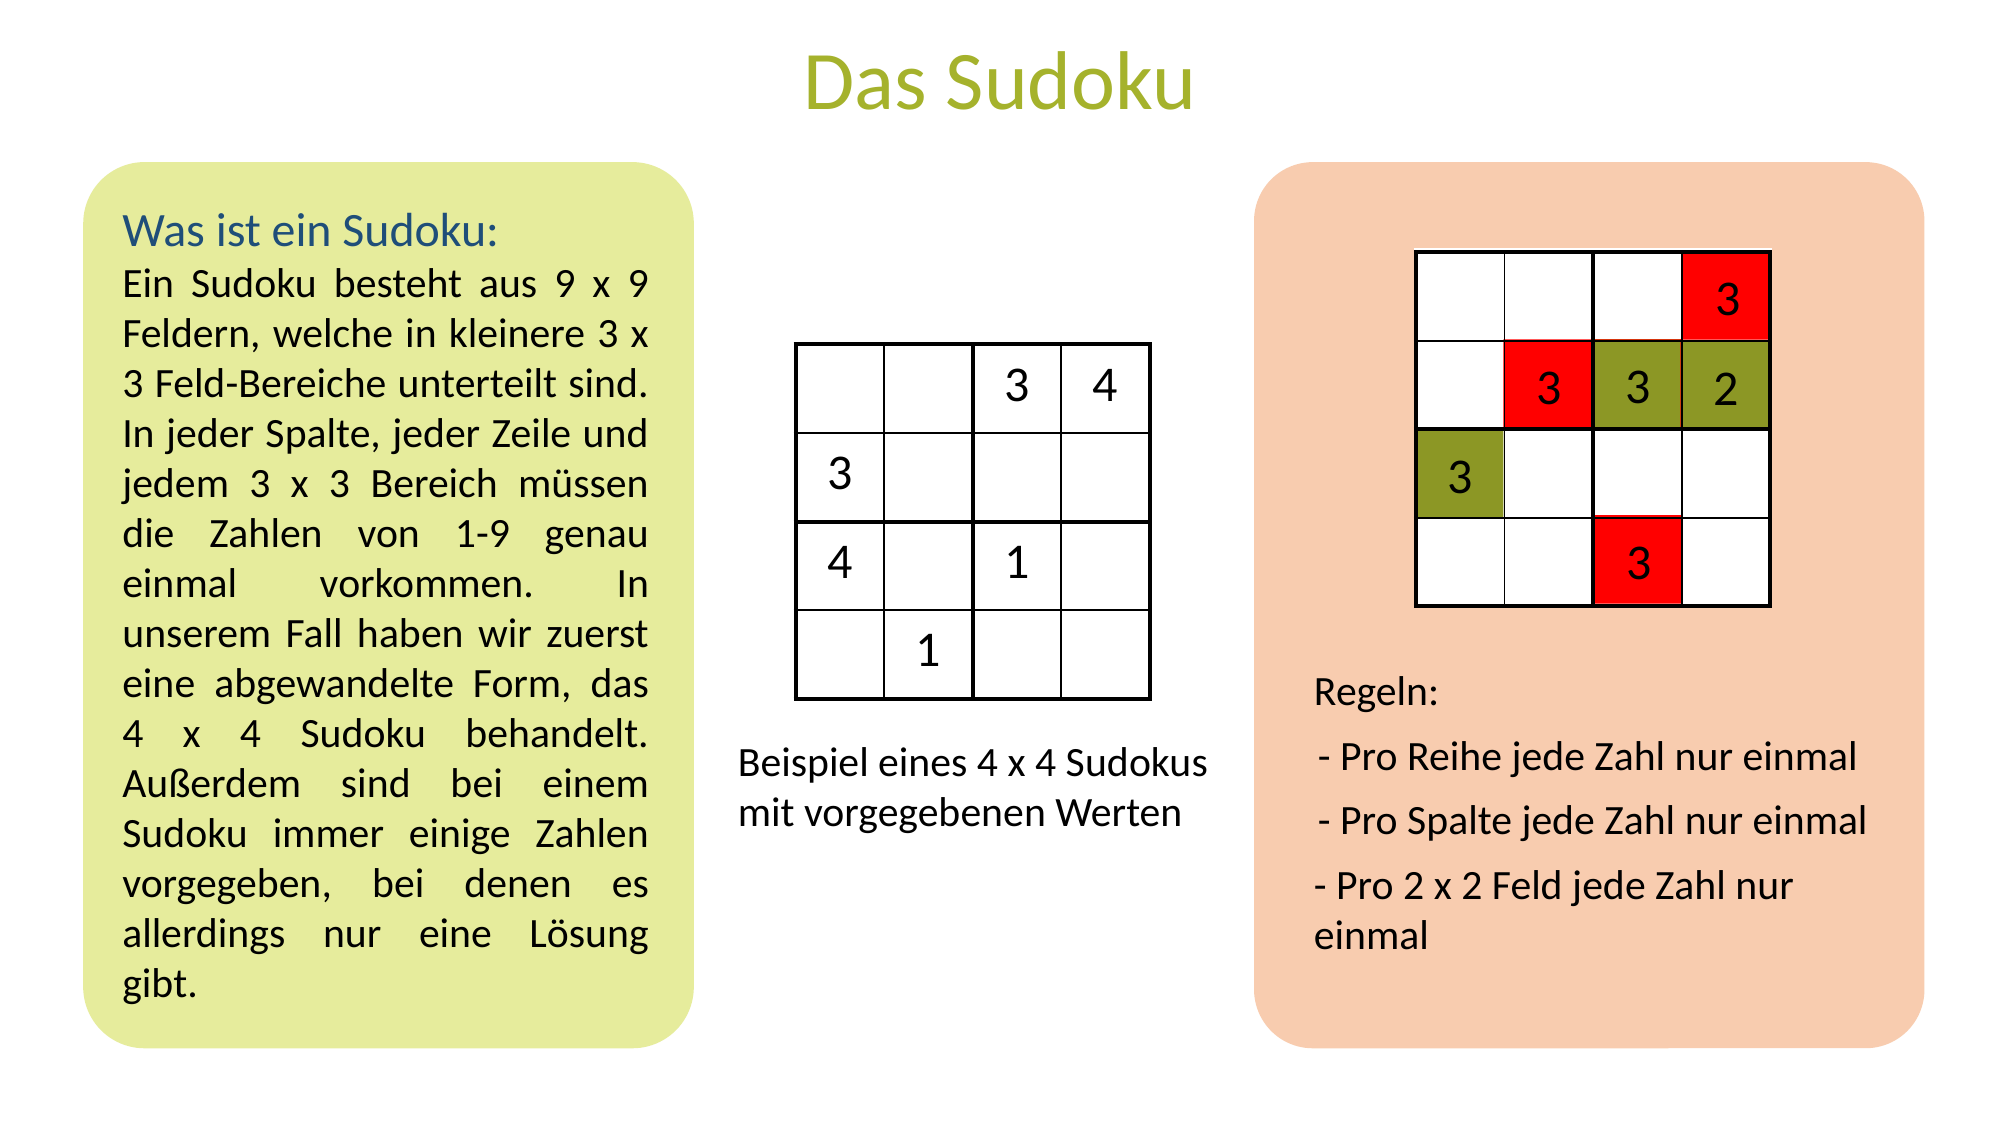

Das Sudoku

Was ist ein Sudoku:
Ein Sudoku besteht aus 9 x 9 Feldern, welche in kleinere 3 x 3 Feld-Bereiche unterteilt sind. In jeder Spalte, jeder Zeile und jedem 3 x 3 Bereich müssen die Zahlen von 1-9 genau einmal vorkommen. In unserem Fall haben wir zuerst eine abgewandelte Form, das 4 x 4 Sudoku behandelt. Außerdem sind bei einem Sudoku immer einige Zahlen vorgegeben, bei denen es allerdings nur eine Lösung gibt.

|  |  |  |  |
| --- | --- | --- | --- |
|  |  |  |  |
|  |  |  |  |
|  |  |  |  |
3

|  |  | 3 | 4 |
| --- | --- | --- | --- |
| 3 |  |  |  |
| 4 |  | 1 |  |
|  | 1 |  |  |
3
3
2

3

3
Regeln:
- Pro Reihe jede Zahl nur einmal
Beispiel eines 4 x 4 Sudokus mit vorgegebenen Werten
- Pro Spalte jede Zahl nur einmal
- Pro 2 x 2 Feld jede Zahl nur einmal